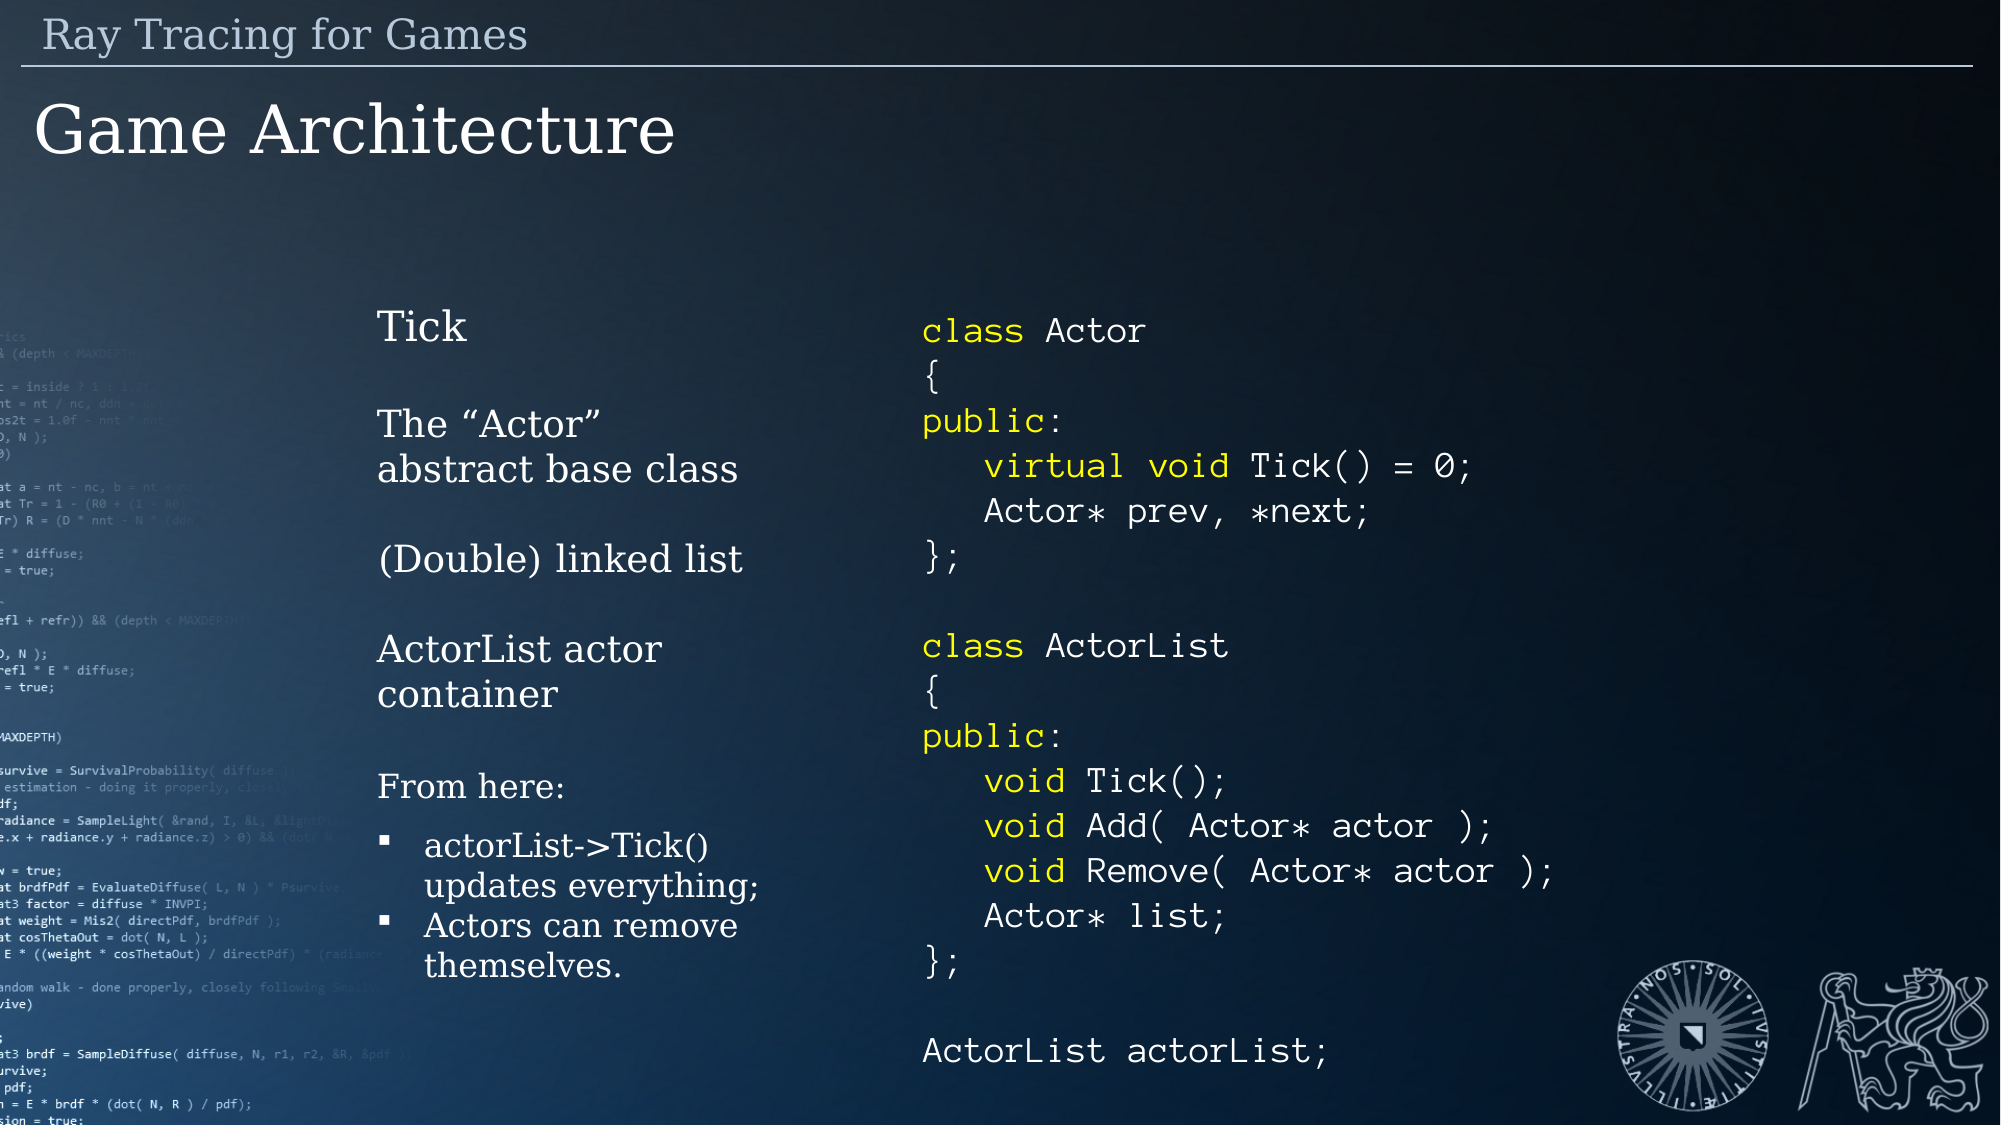

Ray Tracing for Games
Game Architecture
Tick

The “Actor” abstract base class

(Double) linked list

ActorList actor container

From here:

actorList->Tick() updates everything;
Actors can remove themselves.
class Actor
{
public:
   virtual void Tick() = 0;
   Actor* prev, *next;
};

class ActorList
{
public:
   void Tick();
   void Add( Actor* actor );
   void Remove( Actor* actor );
   Actor* list;
};

ActorList actorList;